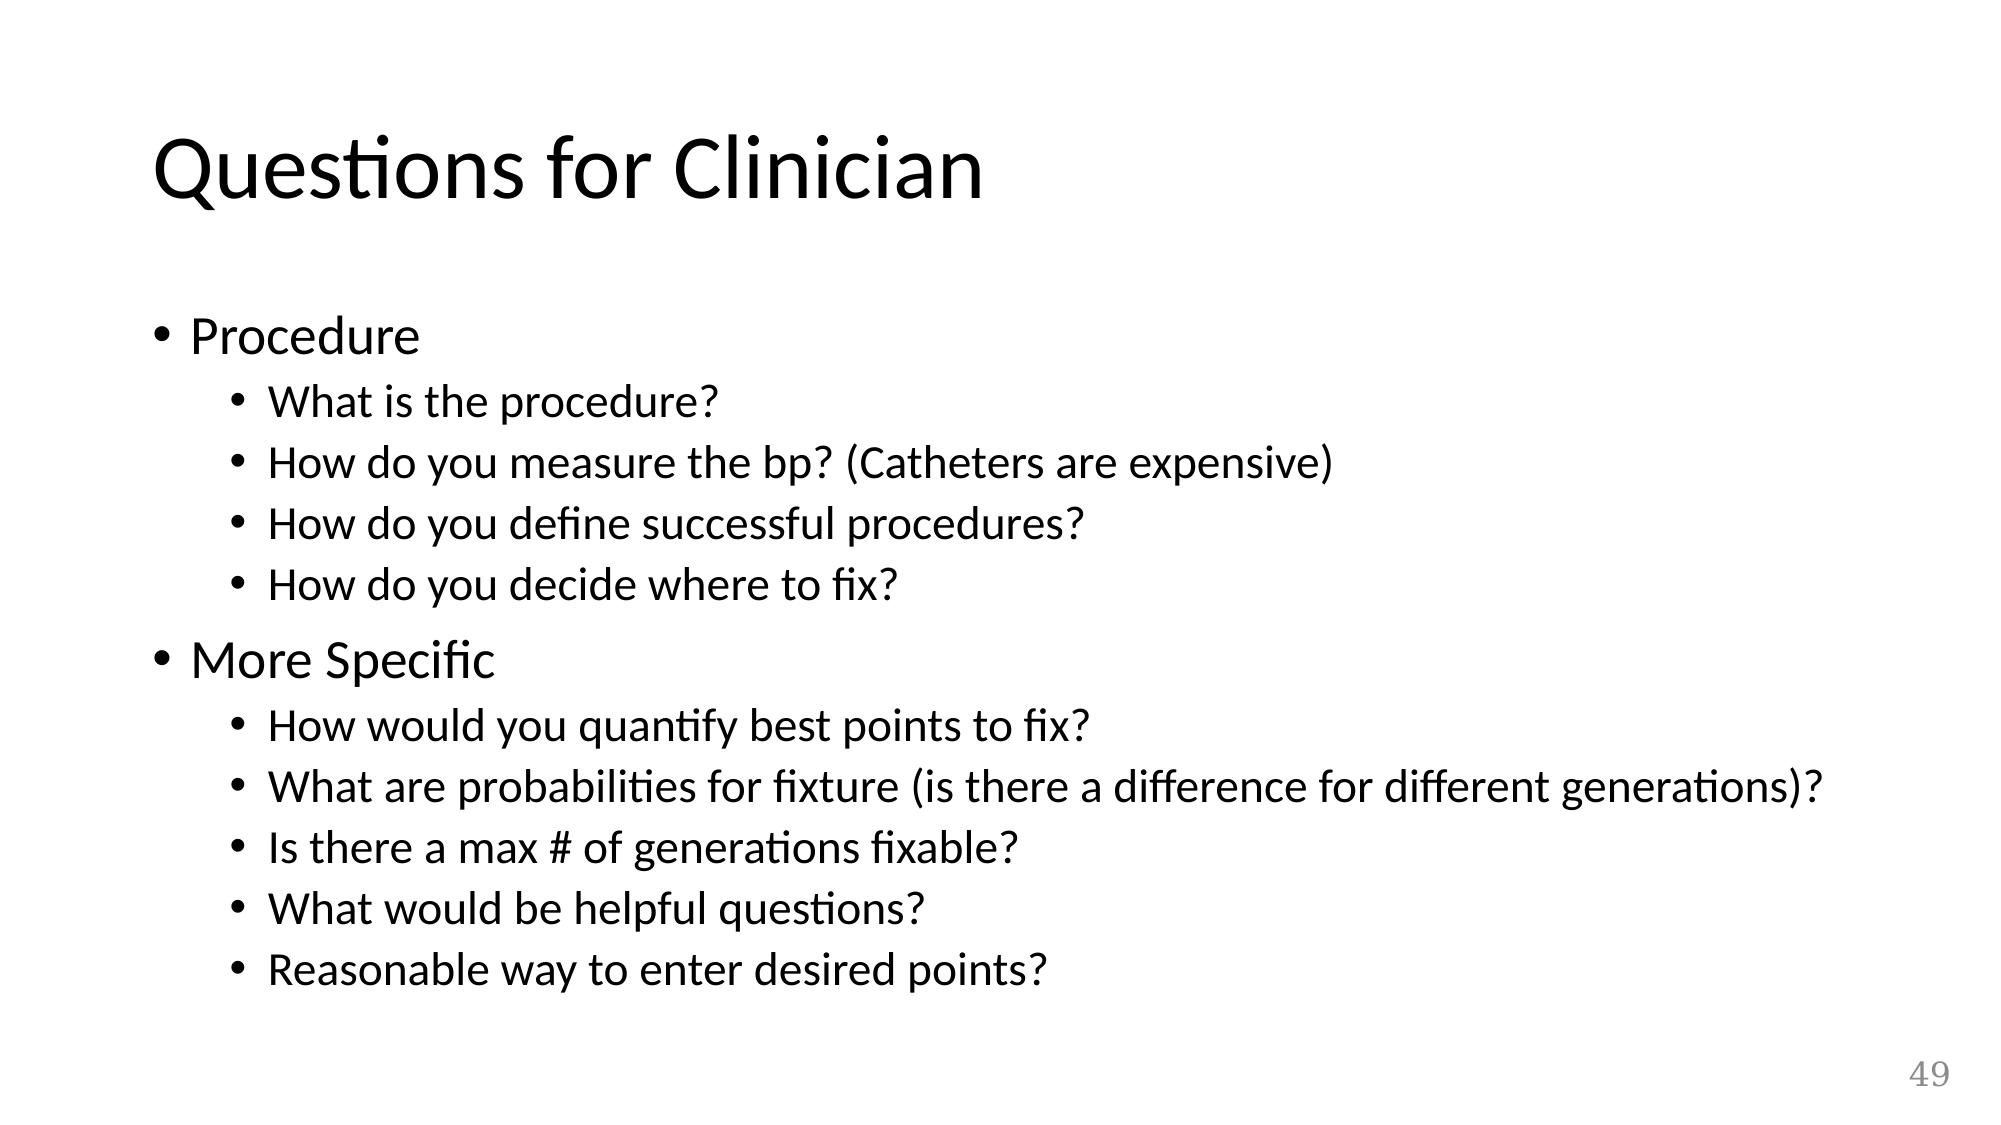

# Questions for Clinician
Procedure
What is the procedure?
How do you measure the bp? (Catheters are expensive)
How do you define successful procedures?
How do you decide where to fix?
More Specific
How would you quantify best points to fix?
What are probabilities for fixture (is there a difference for different generations)?
Is there a max # of generations fixable?
What would be helpful questions?
Reasonable way to enter desired points?

49